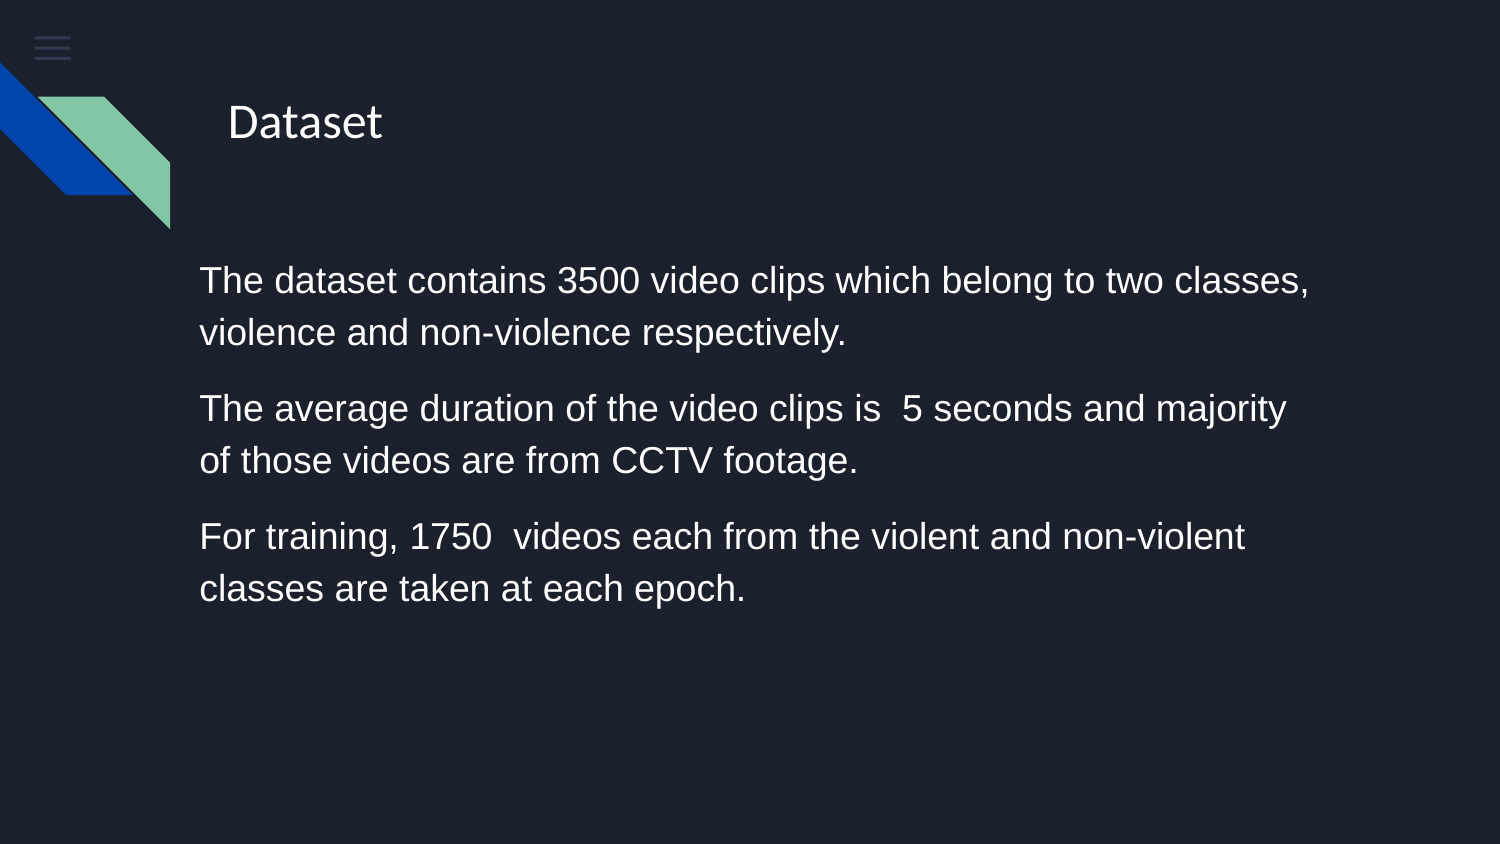

# Dataset
The dataset contains 3500 video clips which belong to two classes, violence and non-violence respectively.
The average duration of the video clips is  5 seconds and majority of those videos are from CCTV footage.
For training, 1750  videos each from the violent and non-violent classes are taken at each epoch.